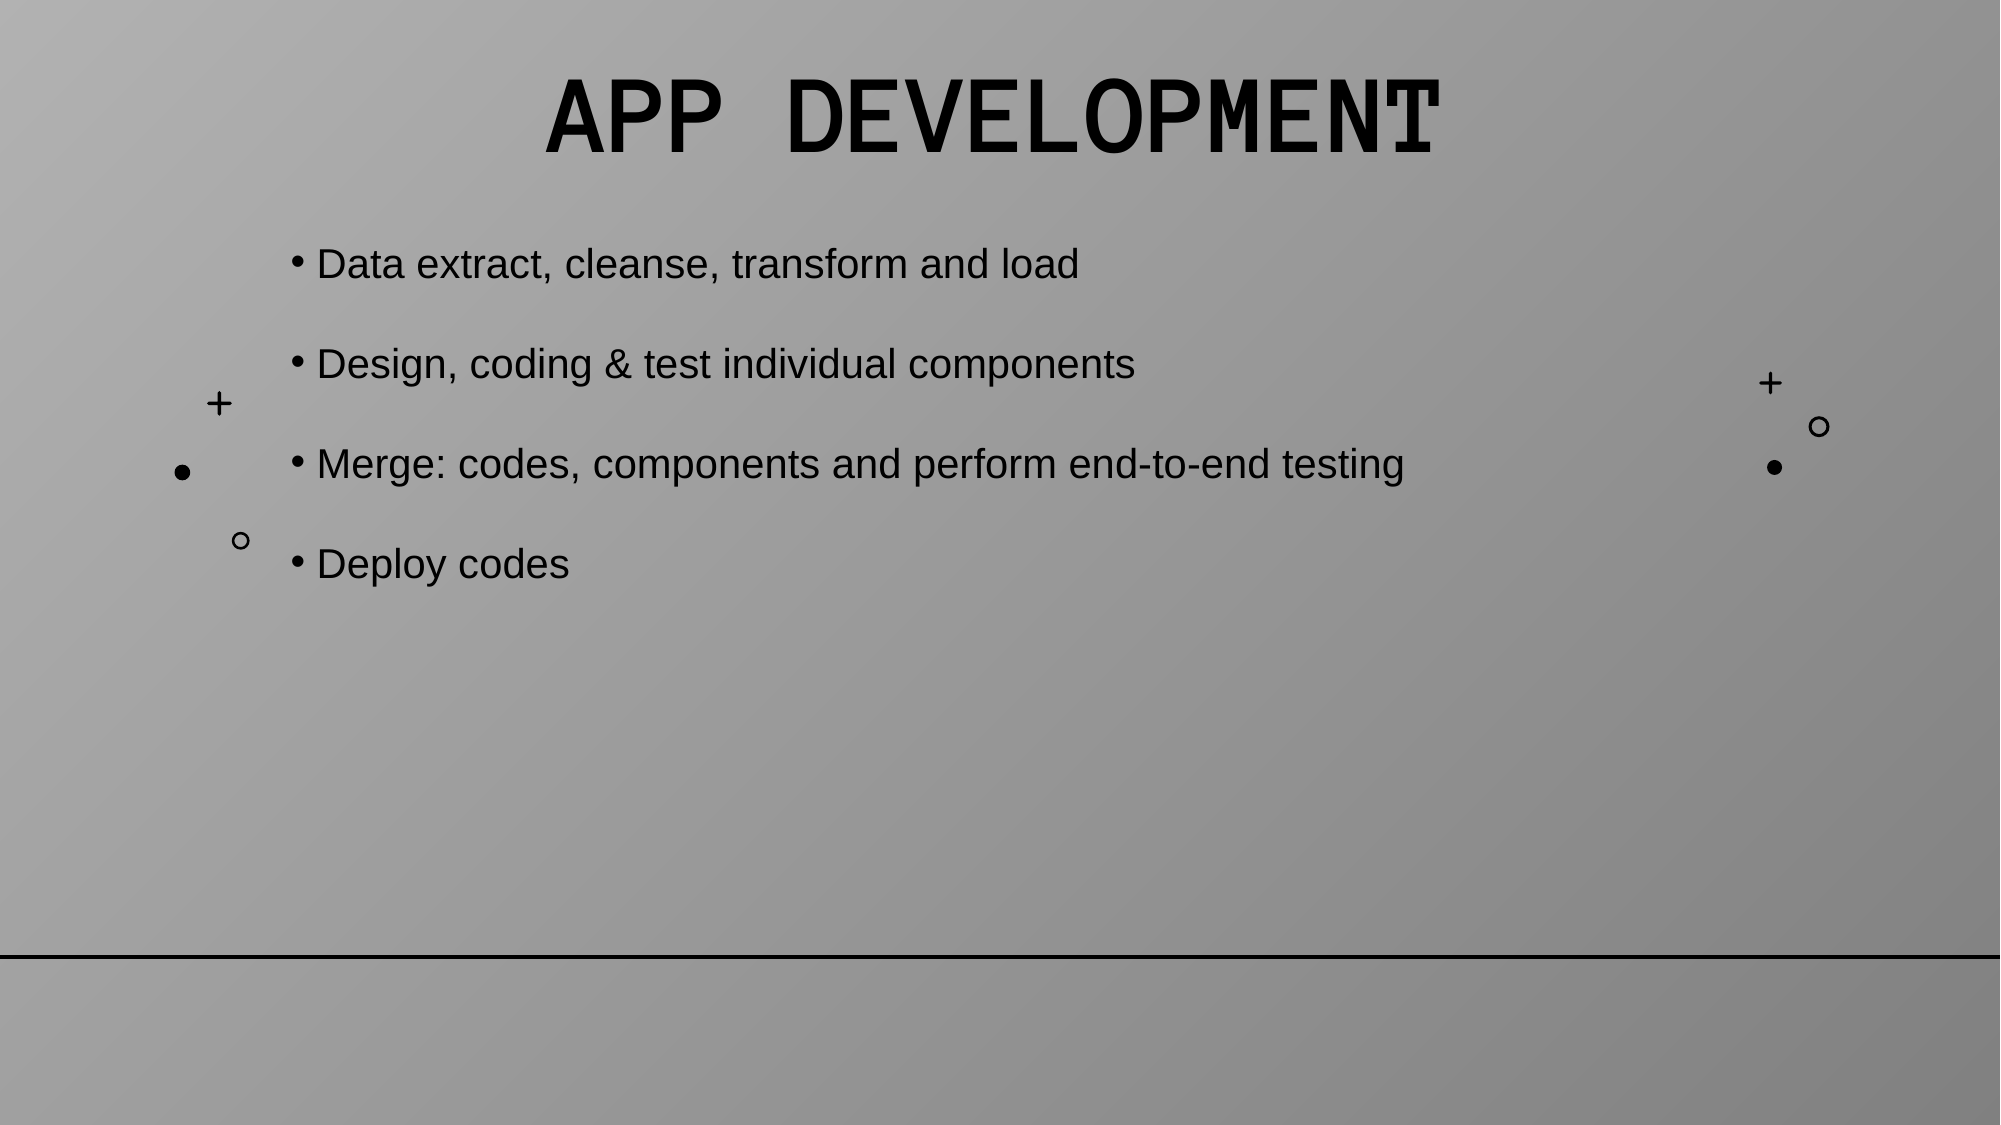

# APP development
 Data extract, cleanse, transform and load

 Design, coding & test individual components

 Merge: codes, components and perform end-to-end testing

 Deploy codes